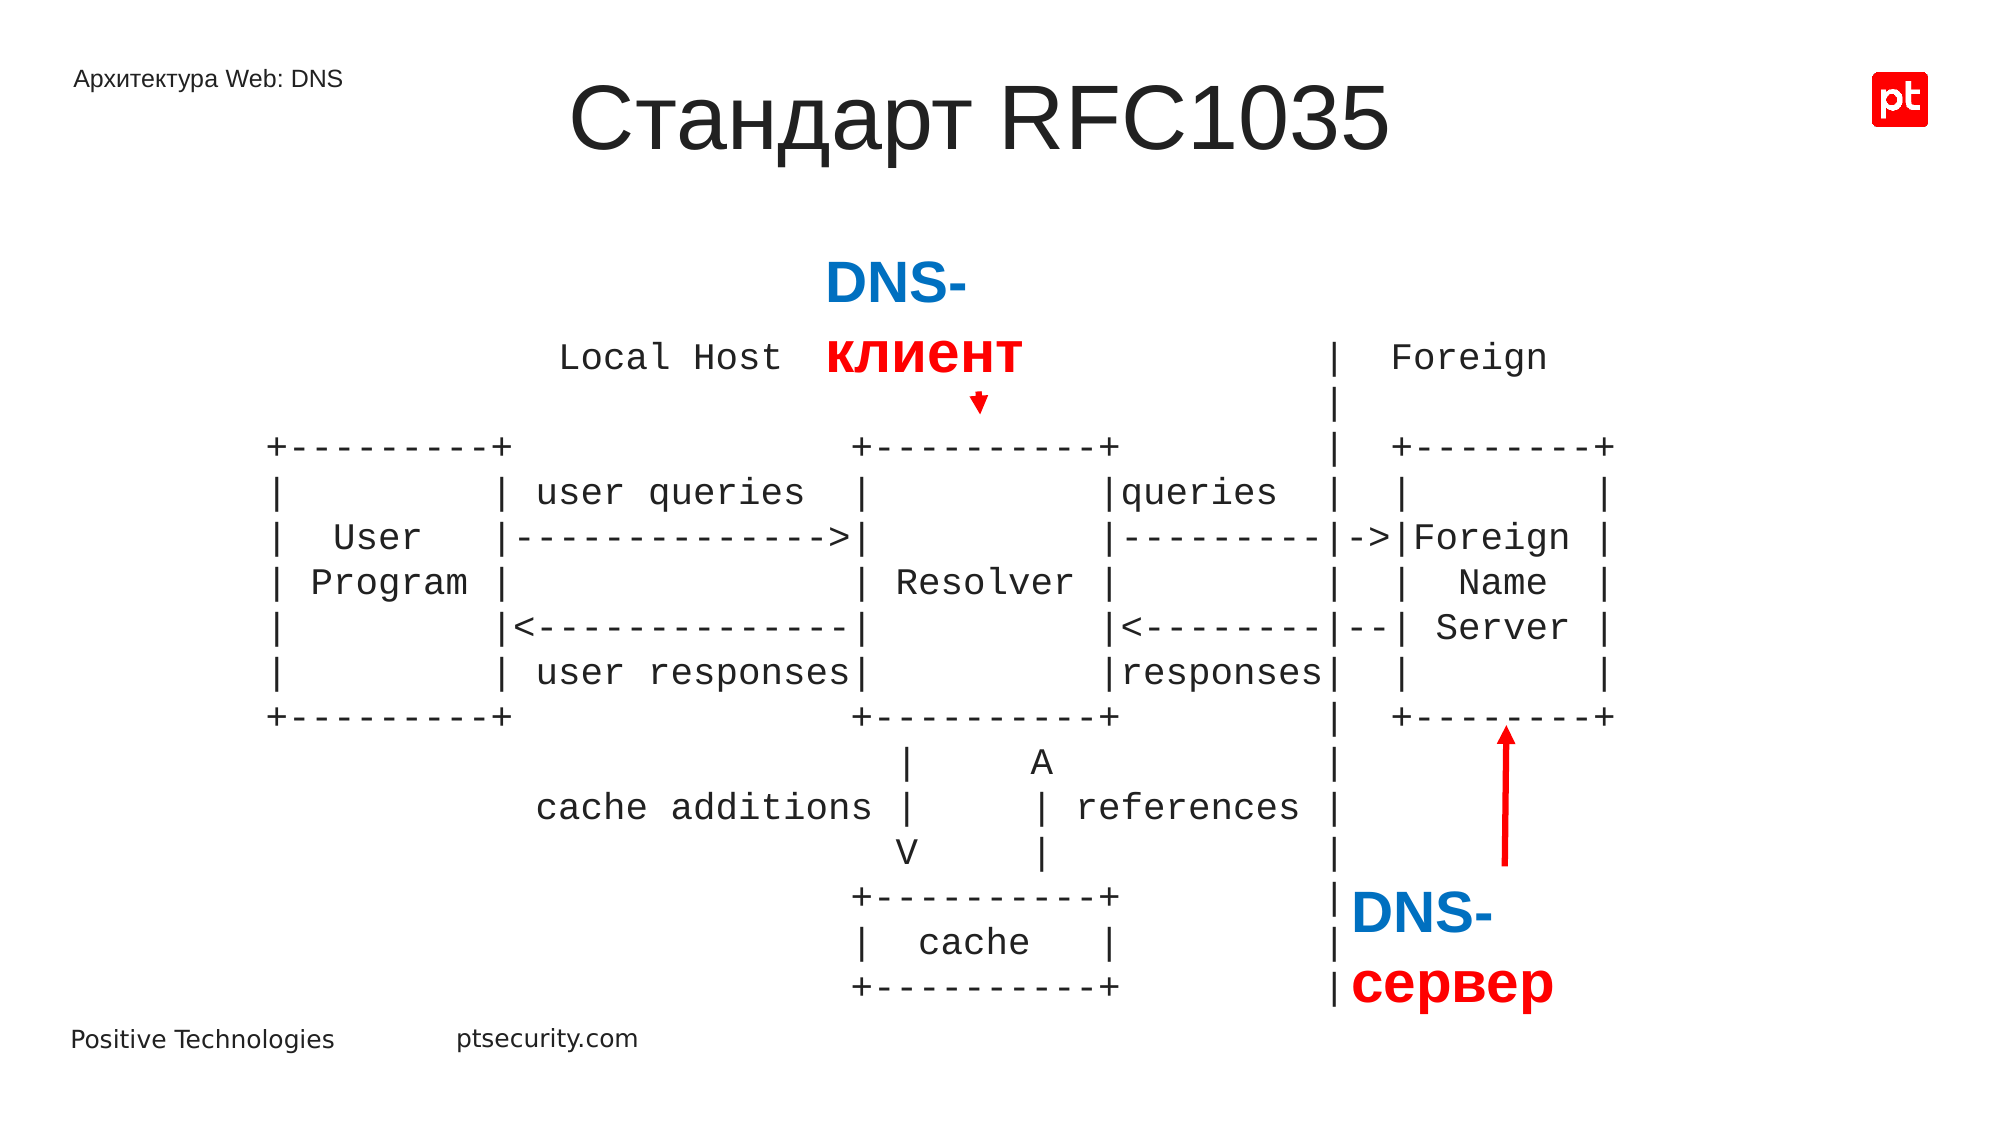

Стандарт RFC1035
Архитектура Web: DNS
DNS-клиент

                 Local Host                        |  Foreign
                                                   |
    +---------+               +----------+         |  +--------+
    |         | user queries  |          |queries  |  |        |
    |  User   |-------------->|          |---------|->|Foreign |
    | Program |               | Resolver |         |  |  Name  |
    |         |<--------------|          |<--------|--| Server |
    |         | user responses|          |responses|  |        |
    +---------+               +----------+         |  +--------+
                                |     A            |
                cache additions |     | references |
                                V     |            |
                              +----------+         |
                              |  cache   |         |
                              +----------+         |
DNS-сервер